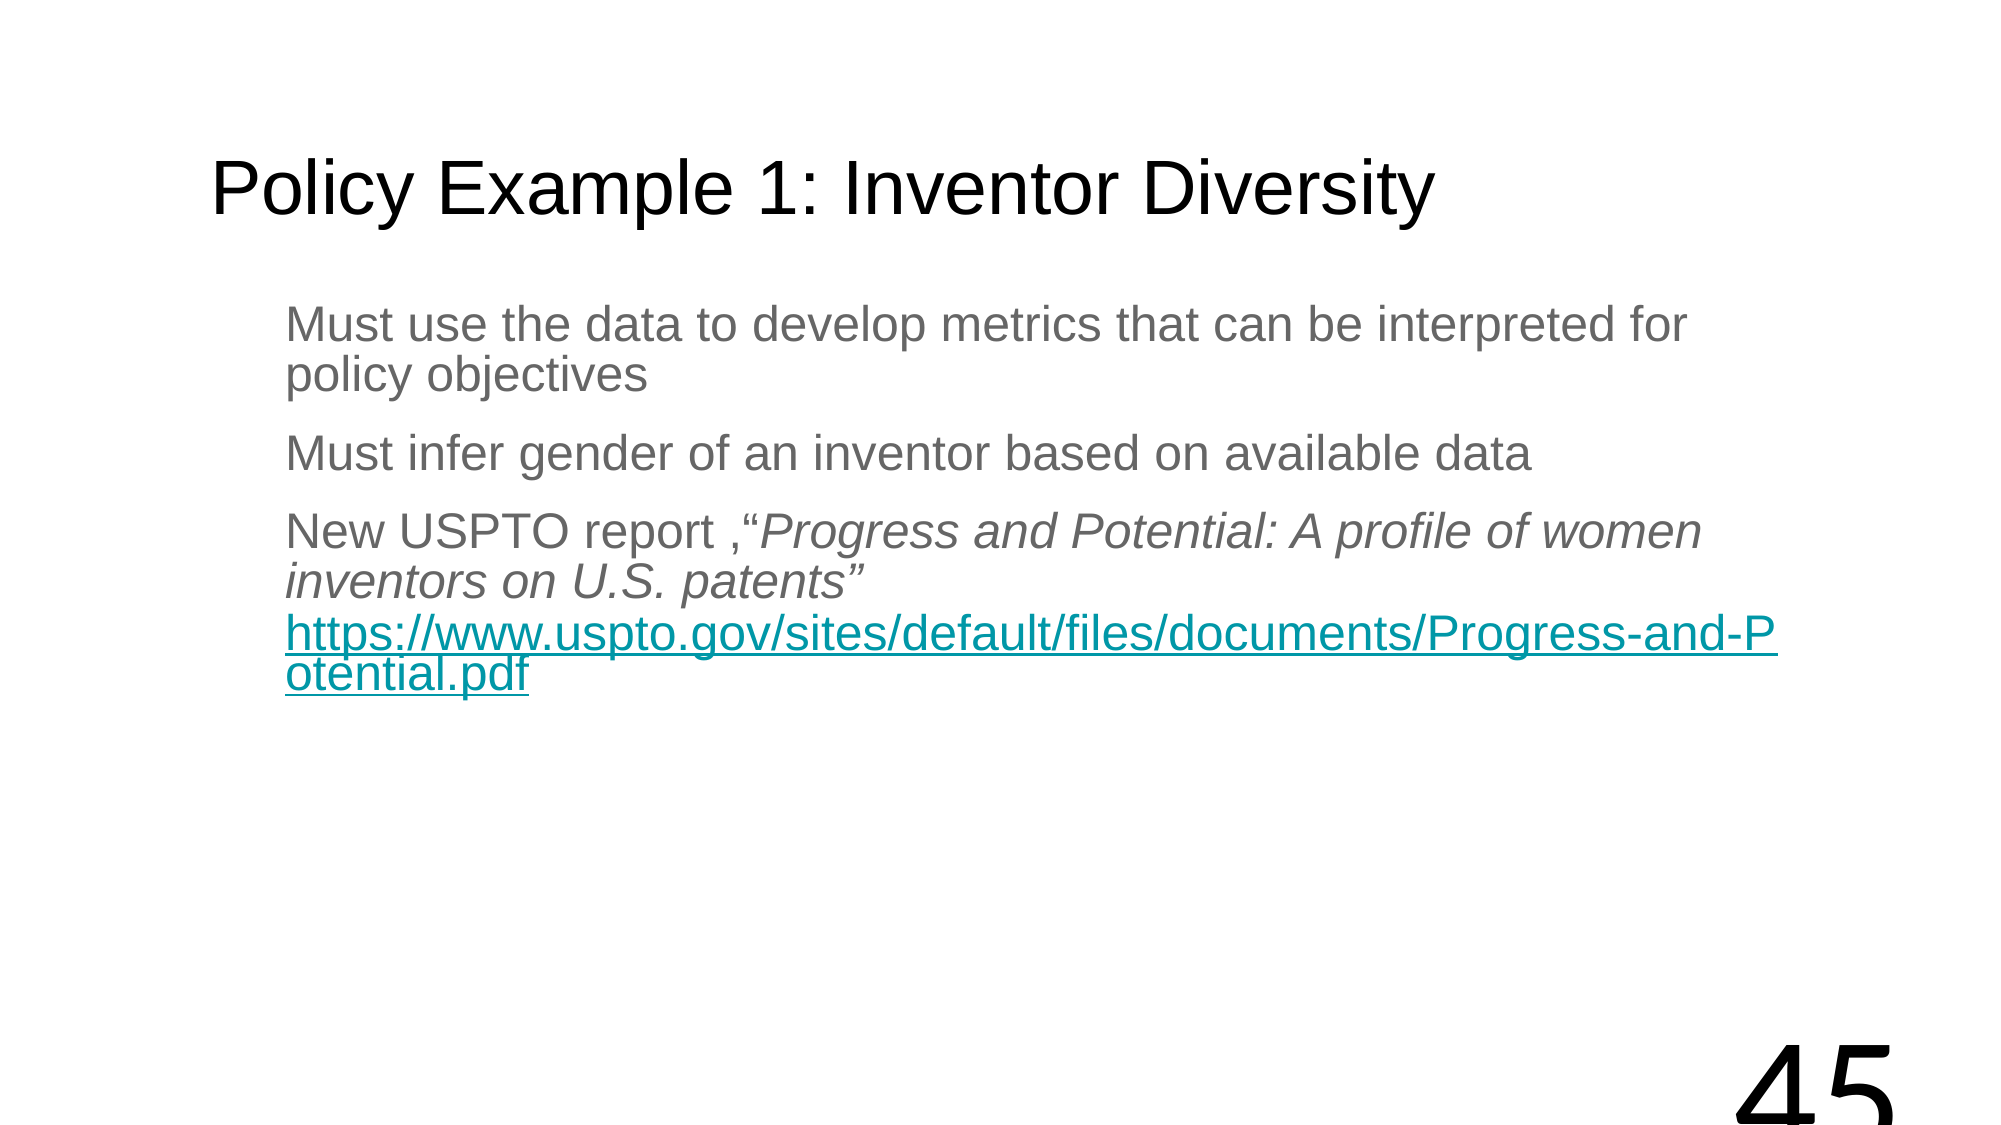

45
# Policy Example 1: Inventor Diversity
Must use the data to develop metrics that can be interpreted for policy objectives
Must infer gender of an inventor based on available data
New USPTO report ,“Progress and Potential: A profile of women inventors on U.S. patents” https://www.uspto.gov/sites/default/files/documents/Progress-and-Potential.pdf